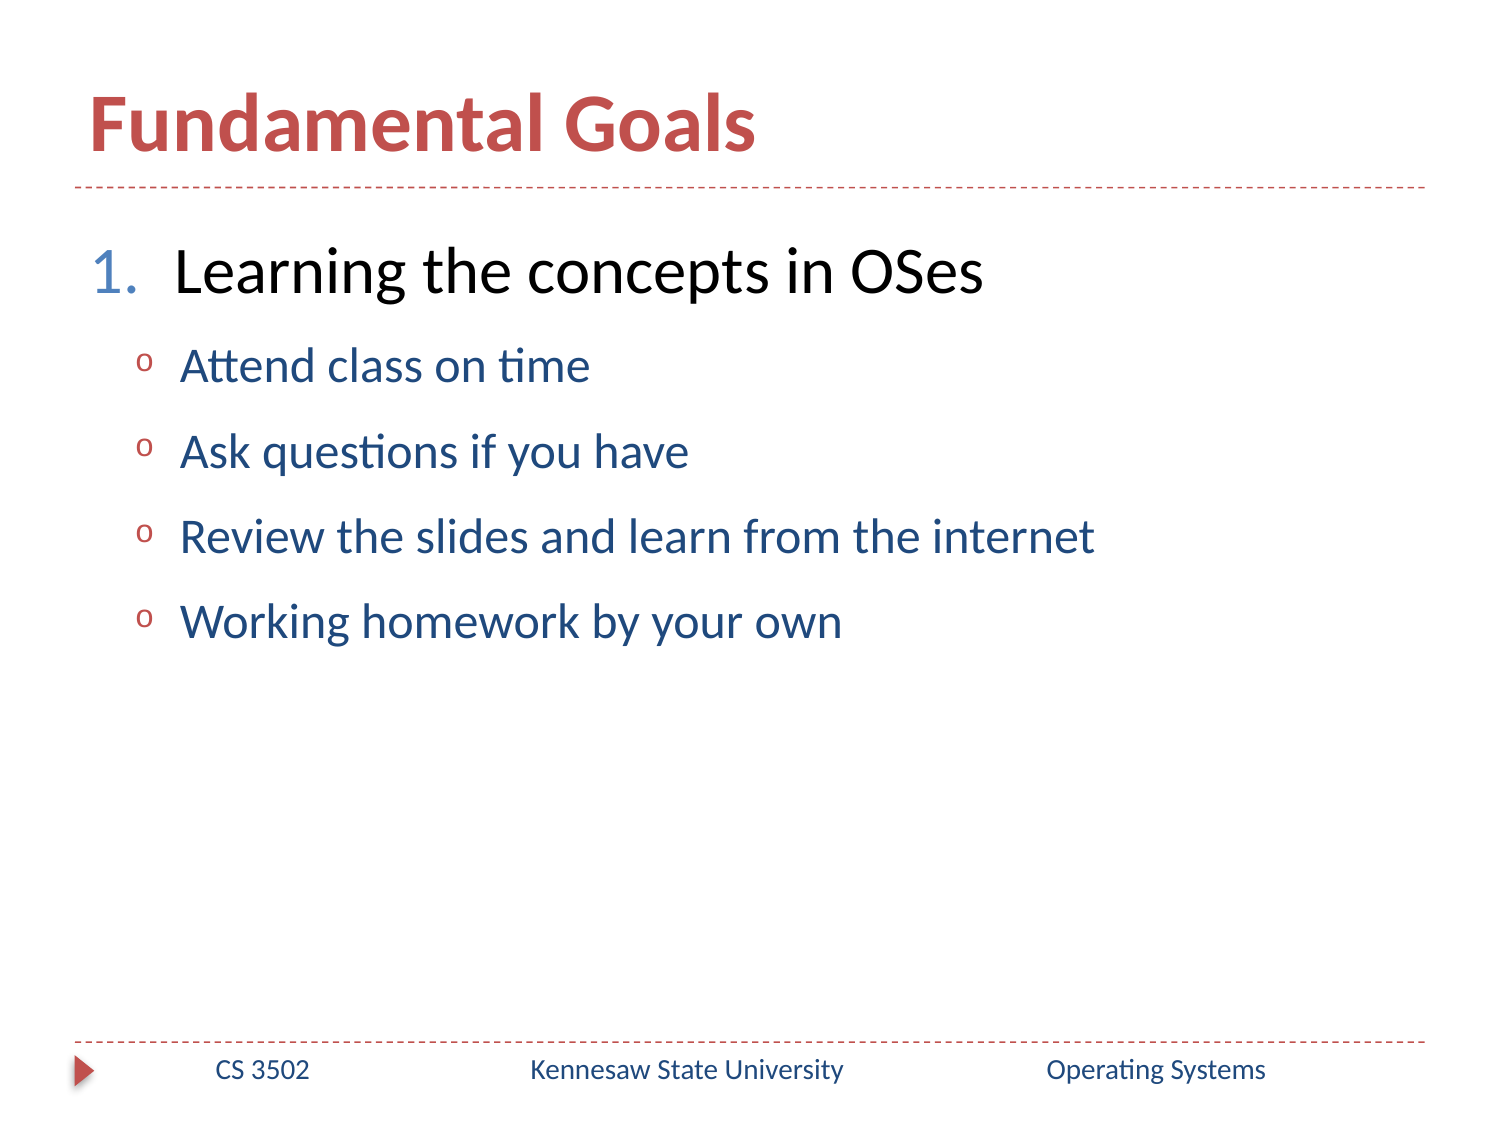

# Fundamental Goals
Learning the concepts in OSes
Attend class on time
Ask questions if you have
Review the slides and learn from the internet
Working homework by your own

CS 3502
Kennesaw State University
Operating Systems